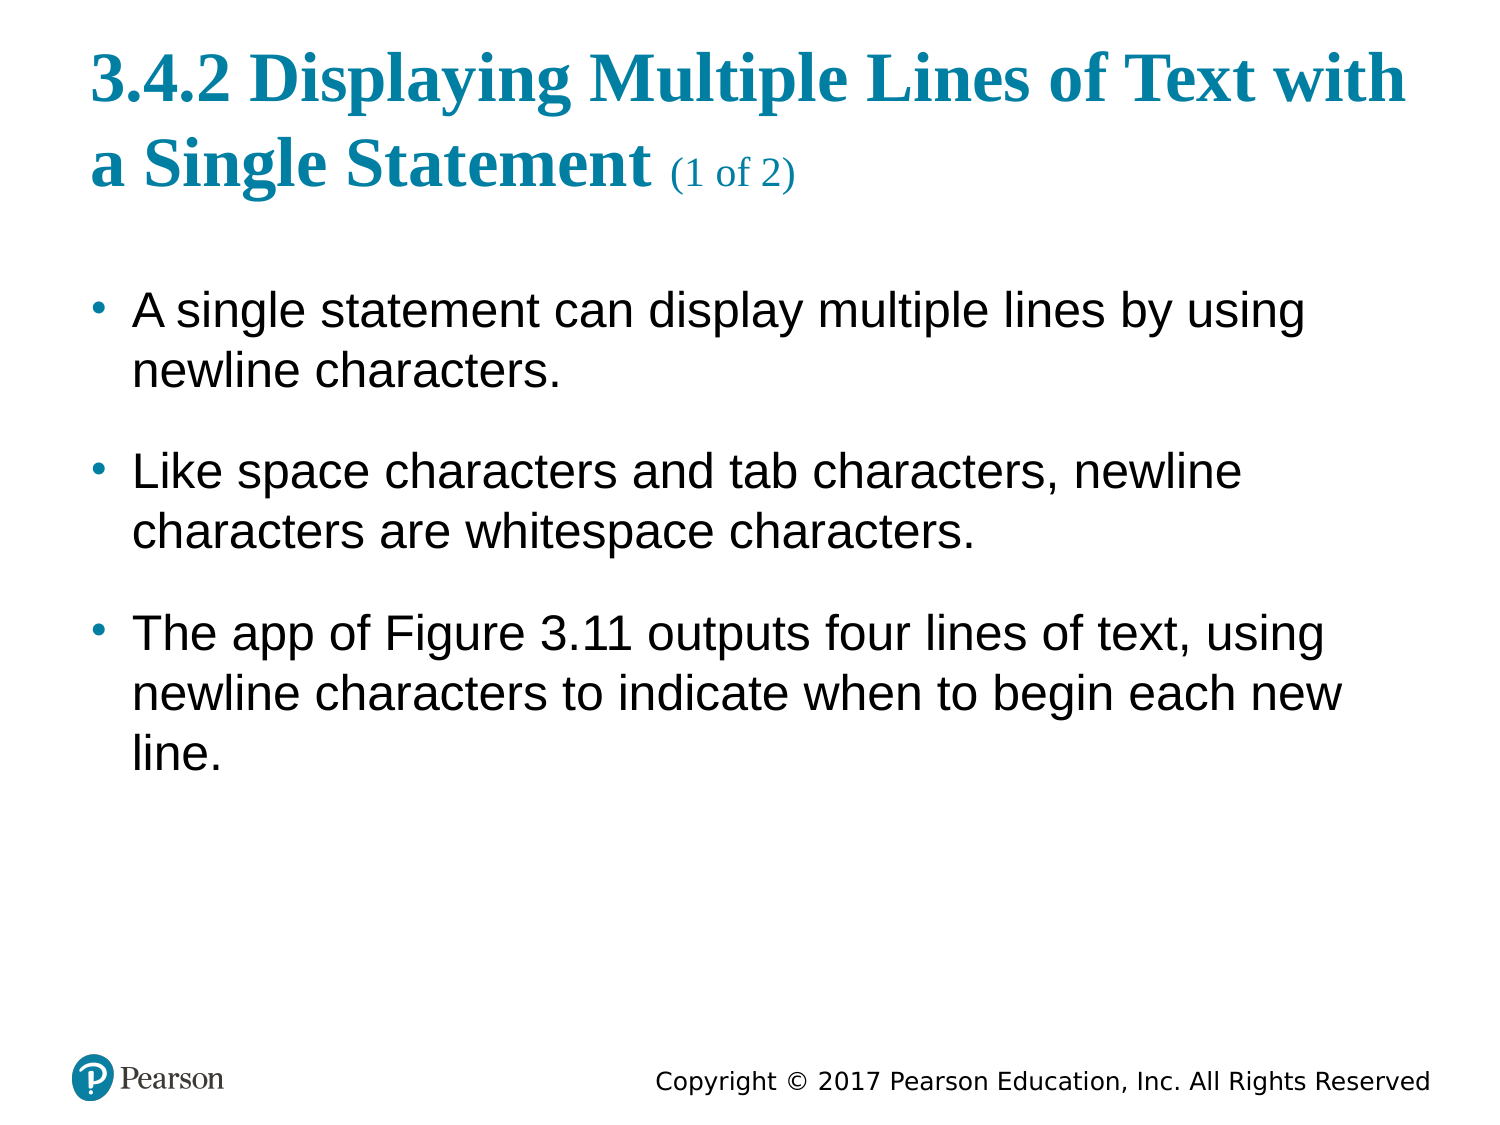

# 3.4.2 Displaying Multiple Lines of Text with a Single Statement (1 of 2)
A single statement can display multiple lines by using newline characters.
Like space characters and tab characters, newline characters are whitespace characters.
The app of Figure 3.11 outputs four lines of text, using newline characters to indicate when to begin each new line.